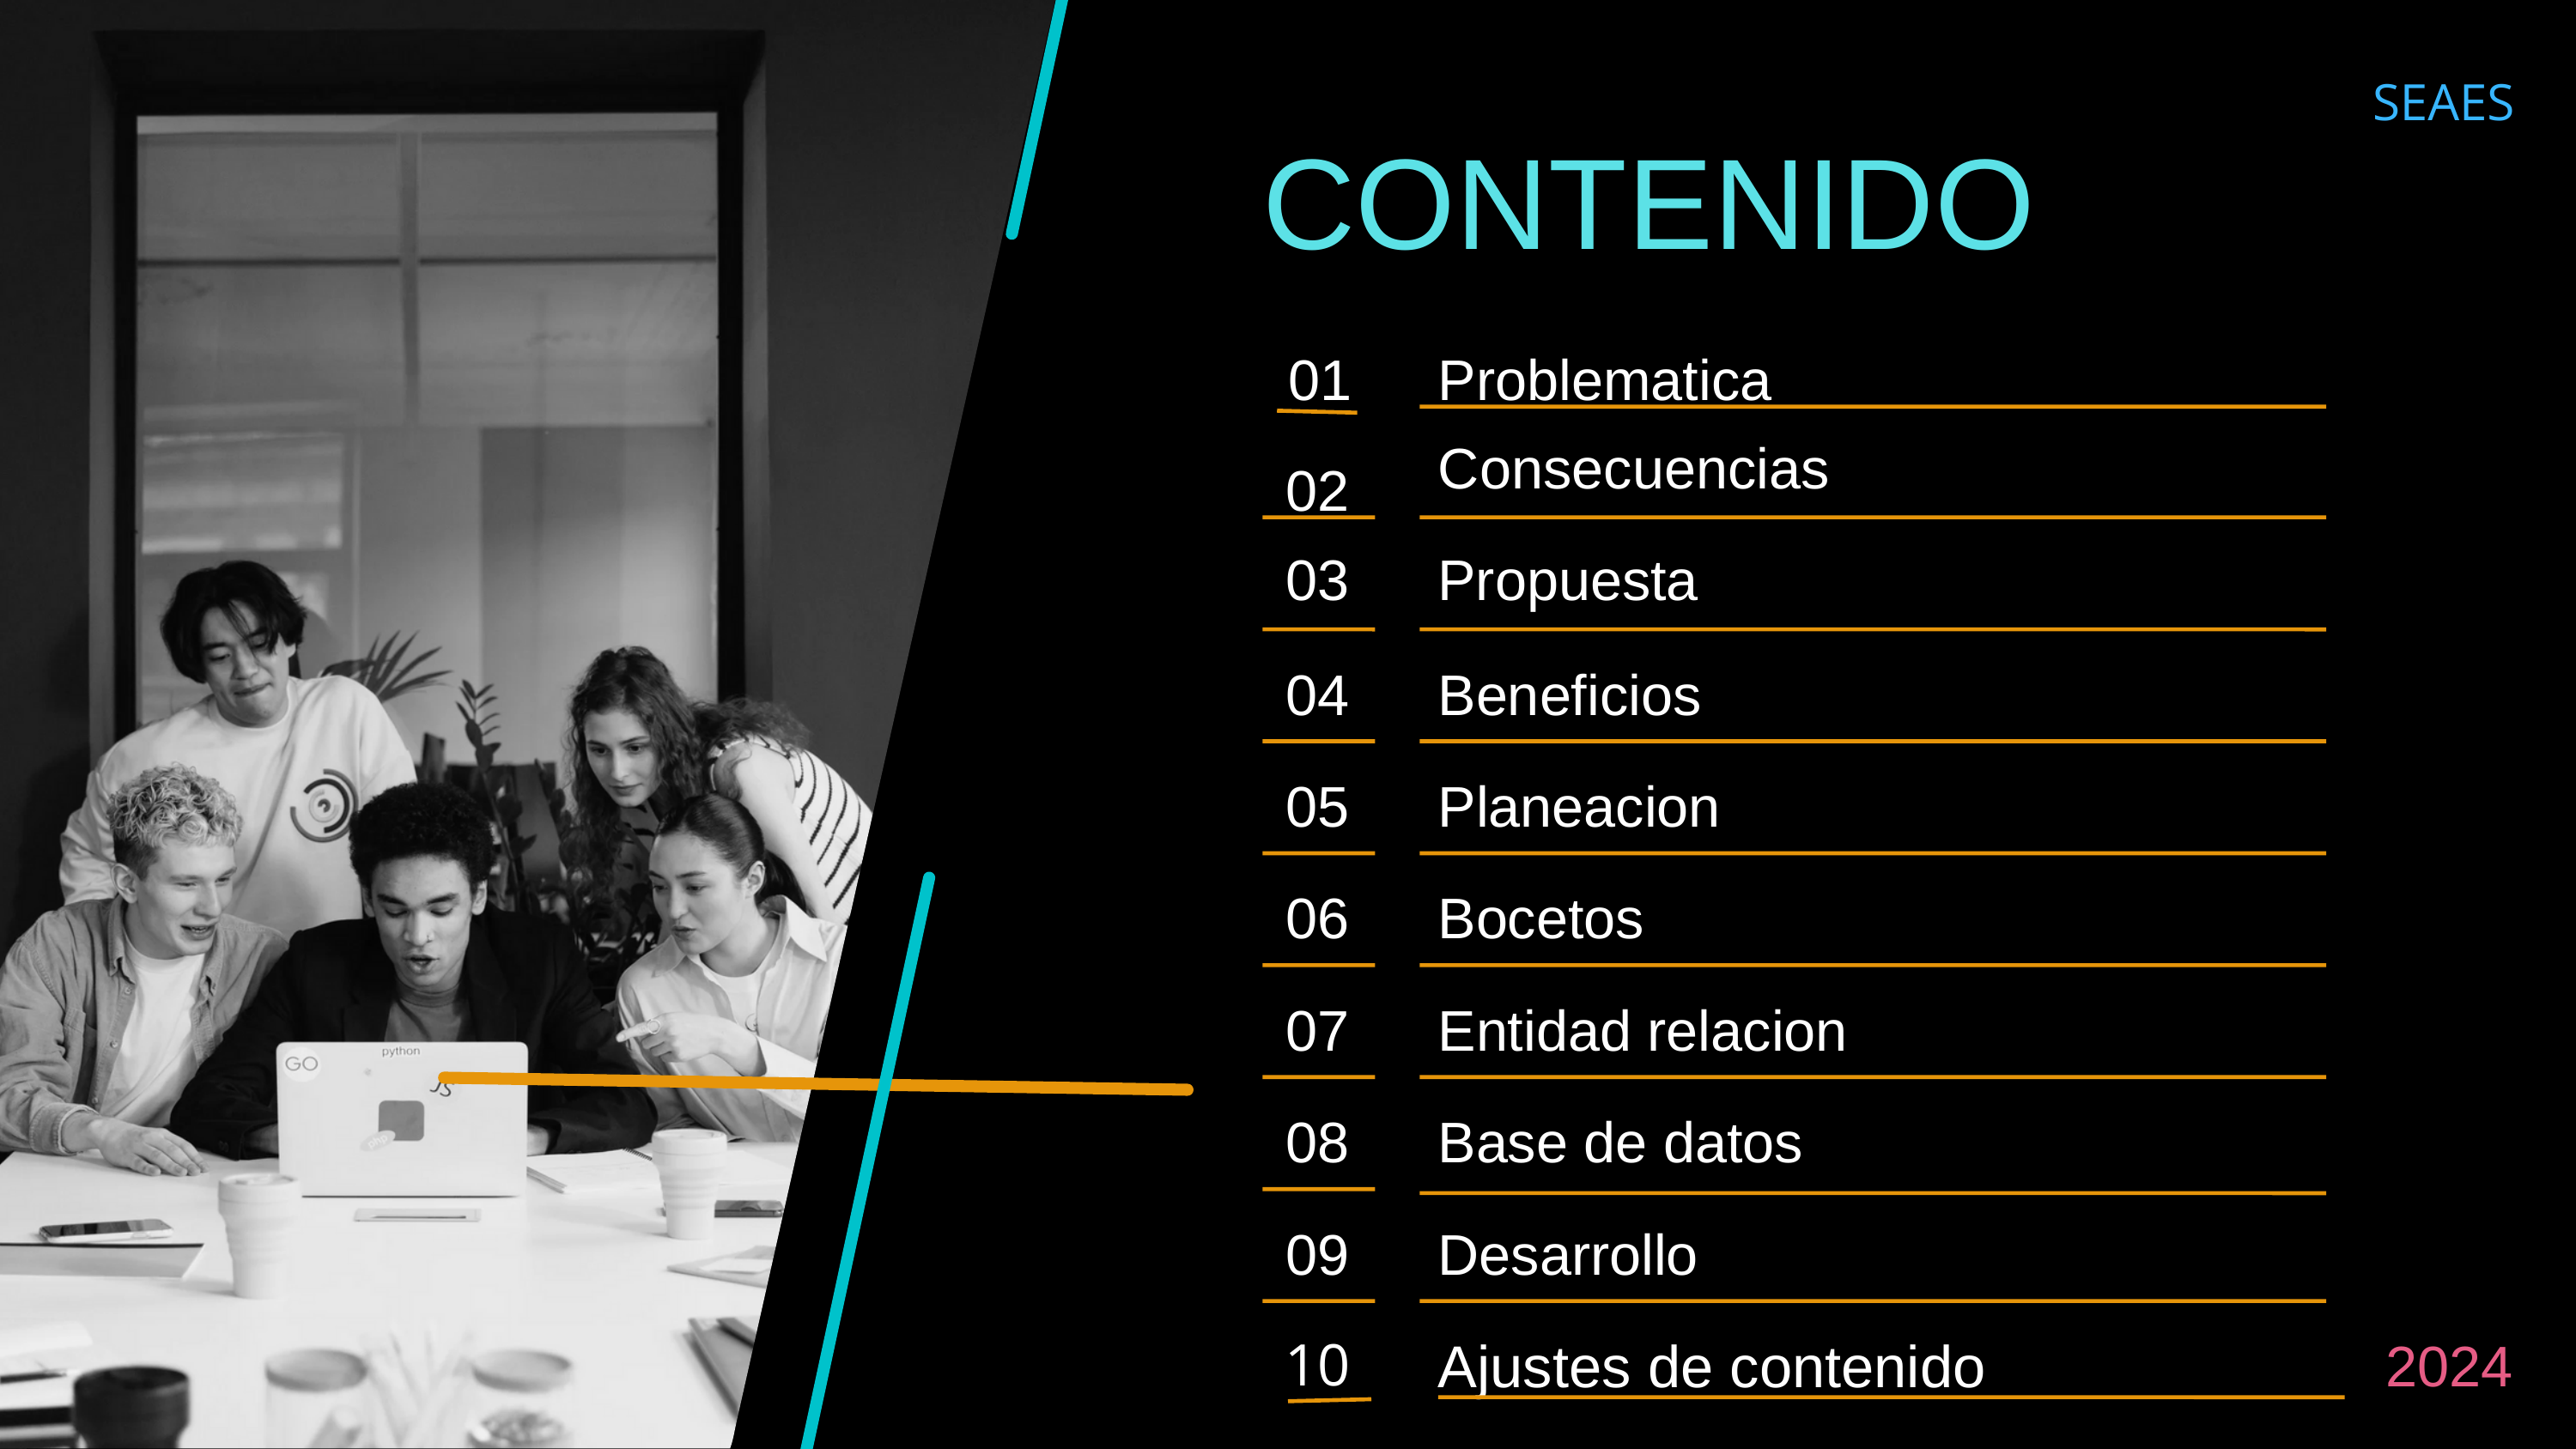

SEAES
CONTENIDO

01
Problematica

Consecuencias
02

03
Propuesta

04
Beneficios

05
Planeacion

06
Bocetos

07
Entidad relacion

08
Base de datos

09
Desarrollo

10
Ajustes de contenido
2024